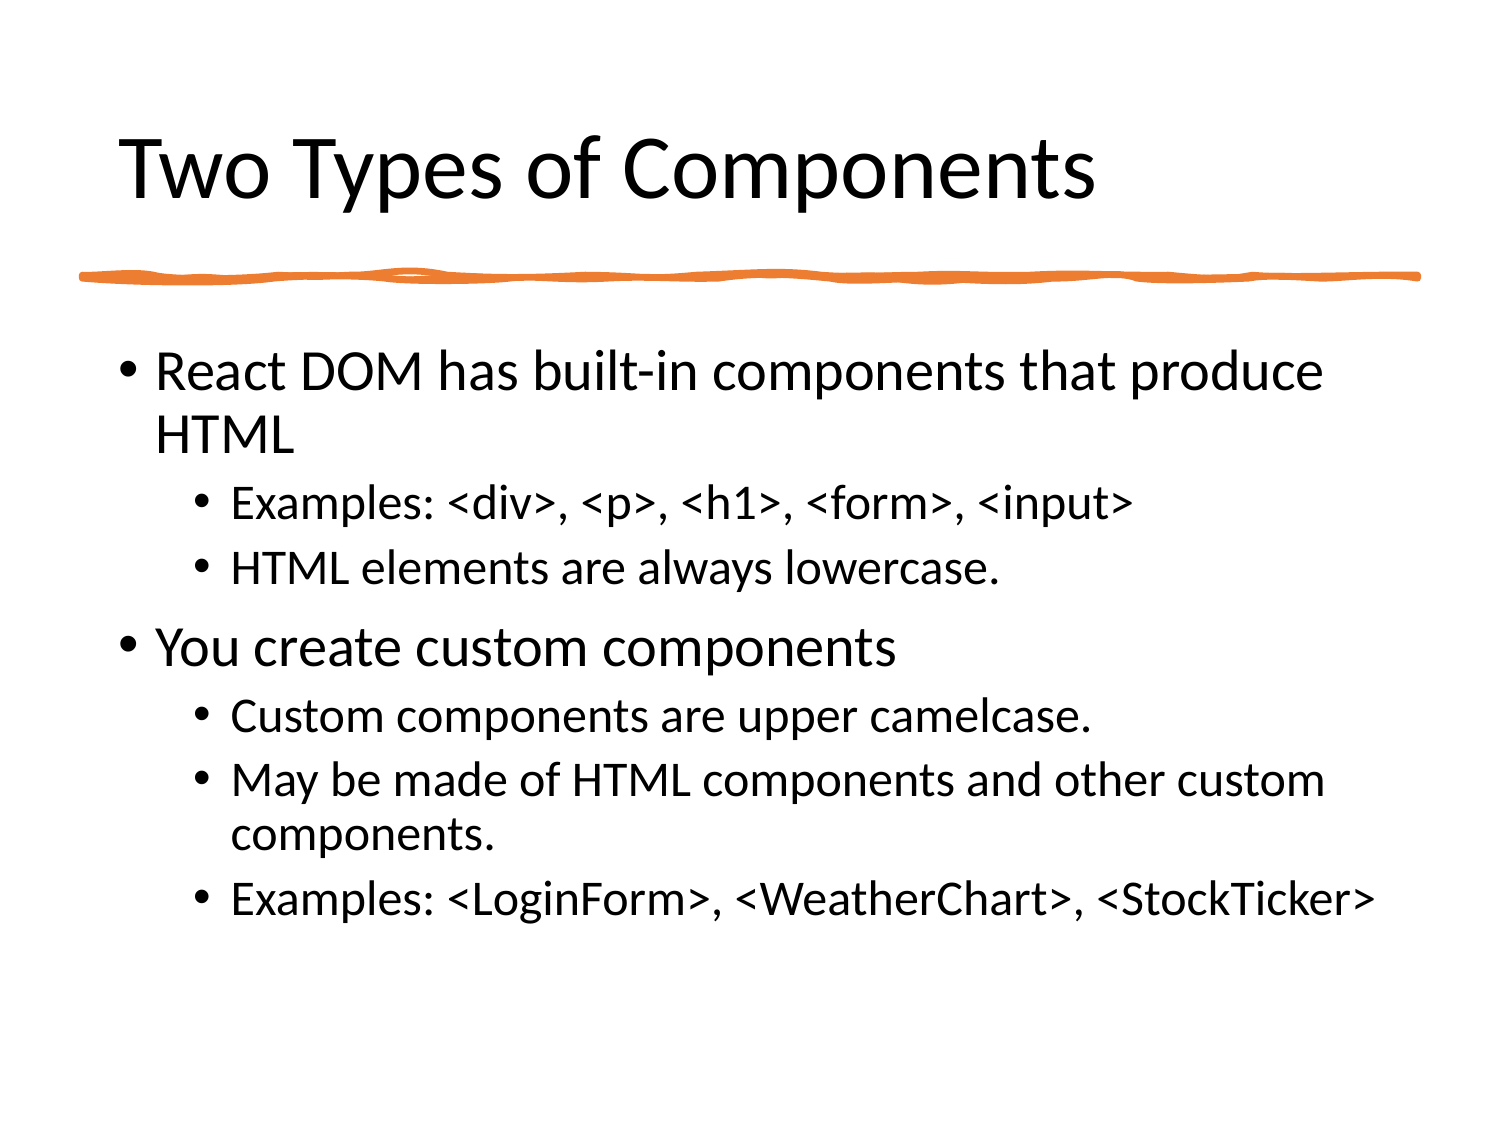

# Two Types of Components
React DOM has built-in components that produce HTML
Examples: <div>, <p>, <h1>, <form>, <input>
HTML elements are always lowercase.
You create custom components
Custom components are upper camelcase.
May be made of HTML components and other custom components.
Examples: <LoginForm>, <WeatherChart>, <StockTicker>